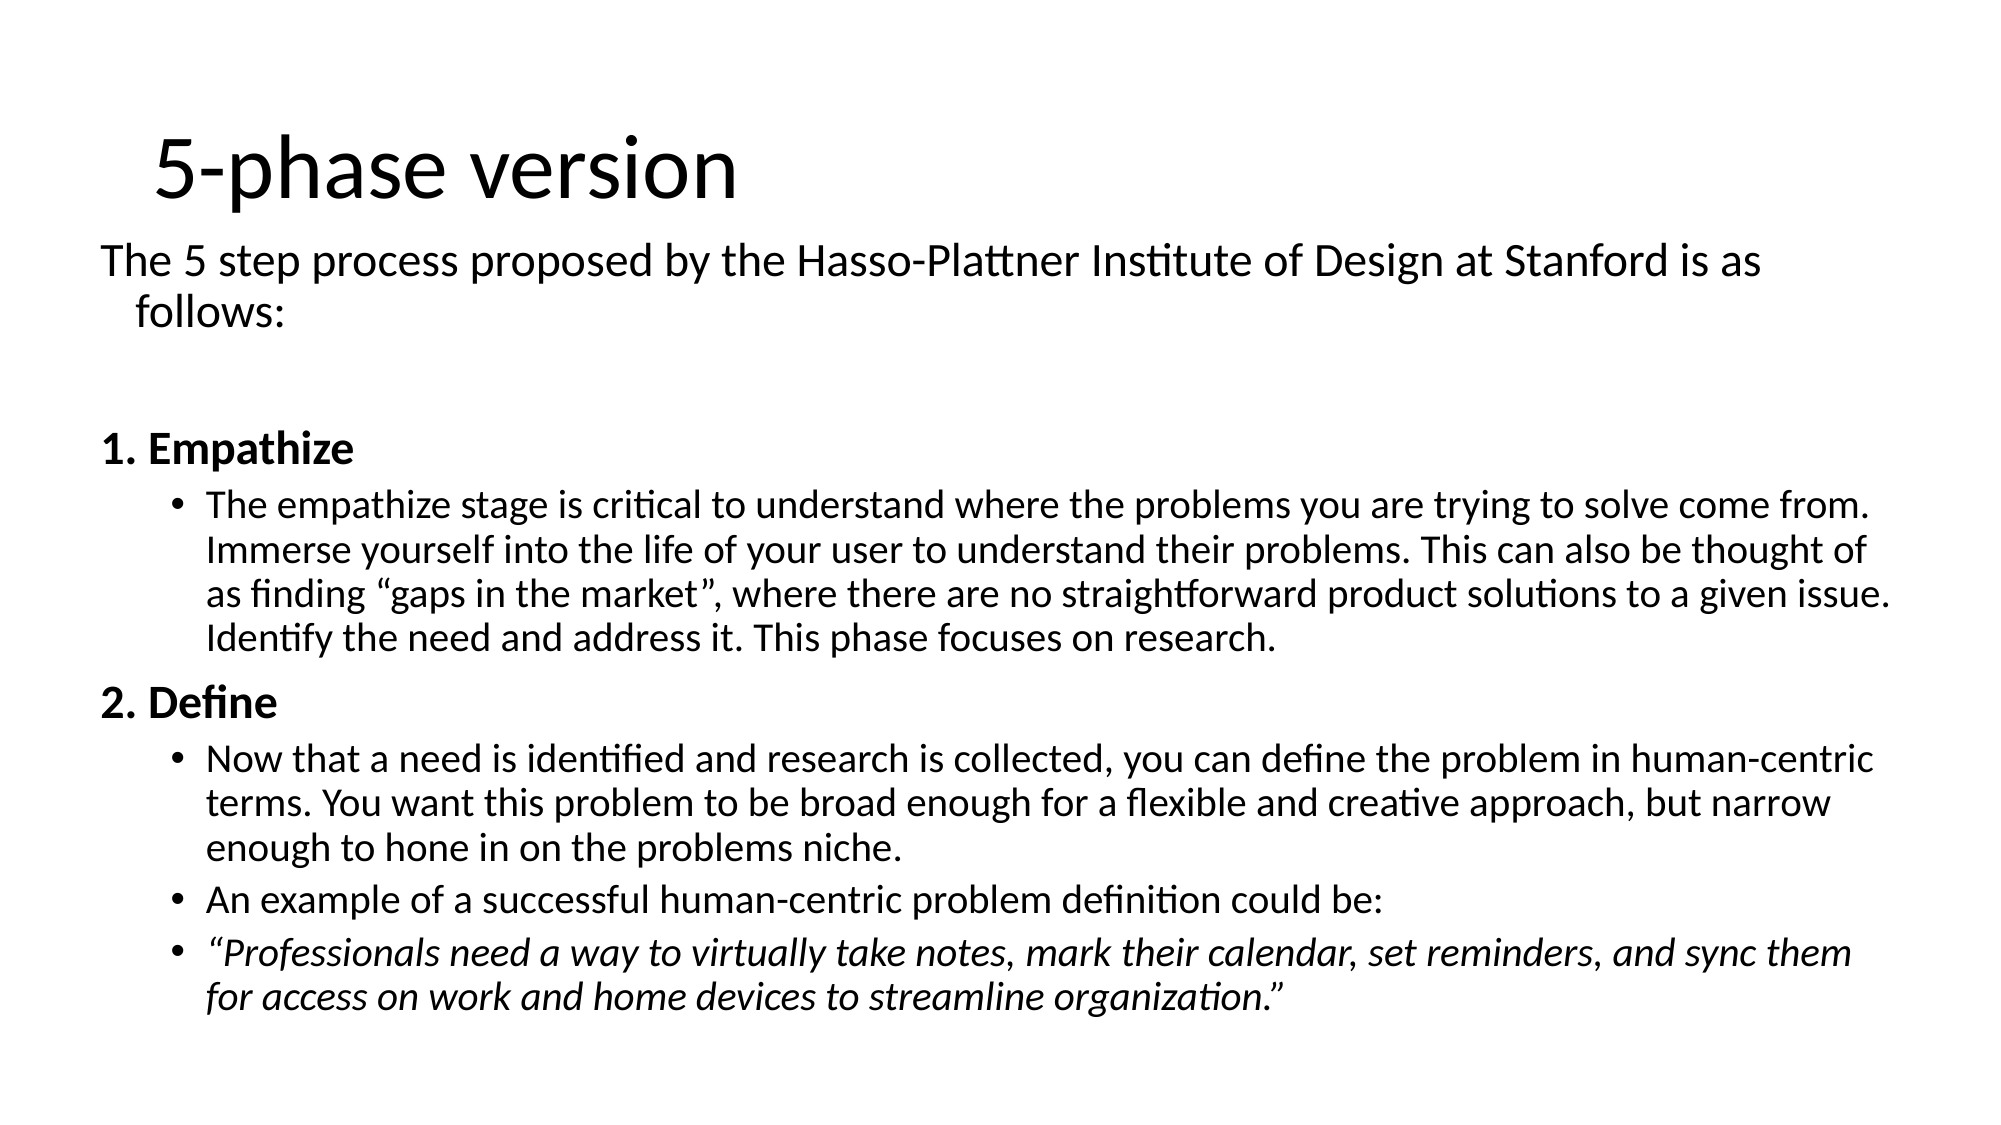

# 5-phase version
The 5 step process proposed by the Hasso-Plattner Institute of Design at Stanford is as follows:

1. Empathize
The empathize stage is critical to understand where the problems you are trying to solve come from.  Immerse yourself into the life of your user to understand their problems. This can also be thought of as finding “gaps in the market”, where there are no straightforward product solutions to a given issue. Identify the need and address it. This phase focuses on research.
2. Define
Now that a need is identified and research is collected, you can define the problem in human-centric terms. You want this problem to be broad enough for a flexible and creative approach, but narrow enough to hone in on the problems niche.
An example of a successful human-centric problem definition could be:
“Professionals need a way to virtually take notes, mark their calendar, set reminders, and sync them for access on work and home devices to streamline organization.”